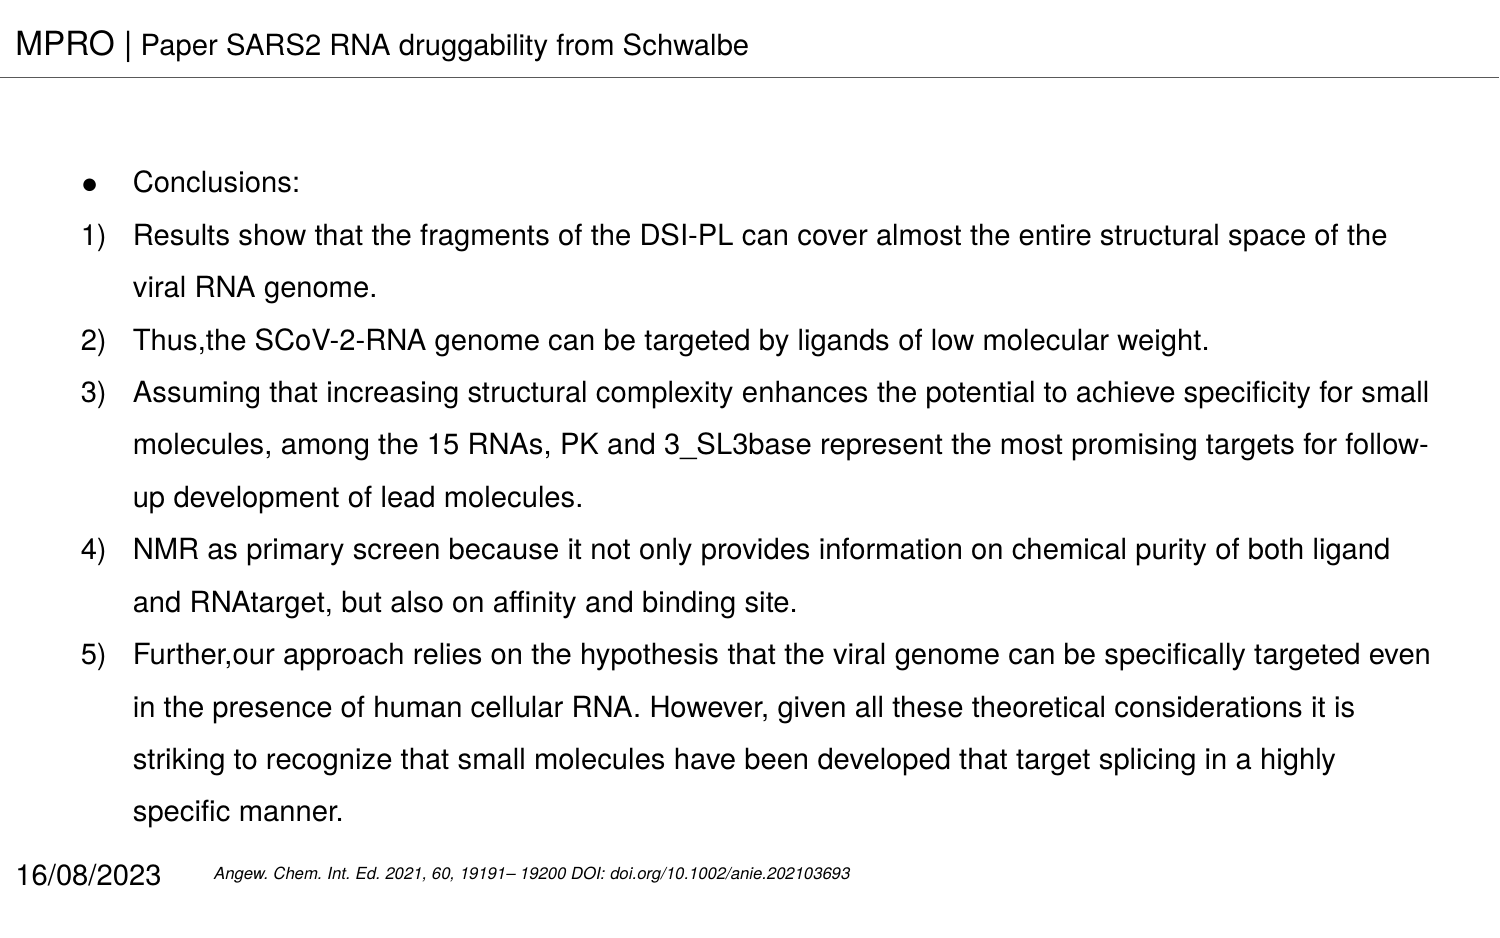

MPRO | Paper SARS2 RNA druggability from Schwalbe
Conclusions:
Results show that the fragments of the DSI-PL can cover almost the entire structural space of the viral RNA genome.
Thus,the SCoV-2-RNA genome can be targeted by ligands of low molecular weight.
Assuming that increasing structural complexity enhances the potential to achieve specificity for small molecules, among the 15 RNAs, PK and 3_SL3base represent the most promising targets for follow-up development of lead molecules.
NMR as primary screen because it not only provides information on chemical purity of both ligand and RNAtarget, but also on affinity and binding site.
Further,our approach relies on the hypothesis that the viral genome can be specifically targeted even in the presence of human cellular RNA. However, given all these theoretical considerations it is striking to recognize that small molecules have been developed that target splicing in a highly specific manner.
16/08/2023
Angew. Chem. Int. Ed. 2021, 60, 19191– 19200 DOI: doi.org/10.1002/anie.202103693